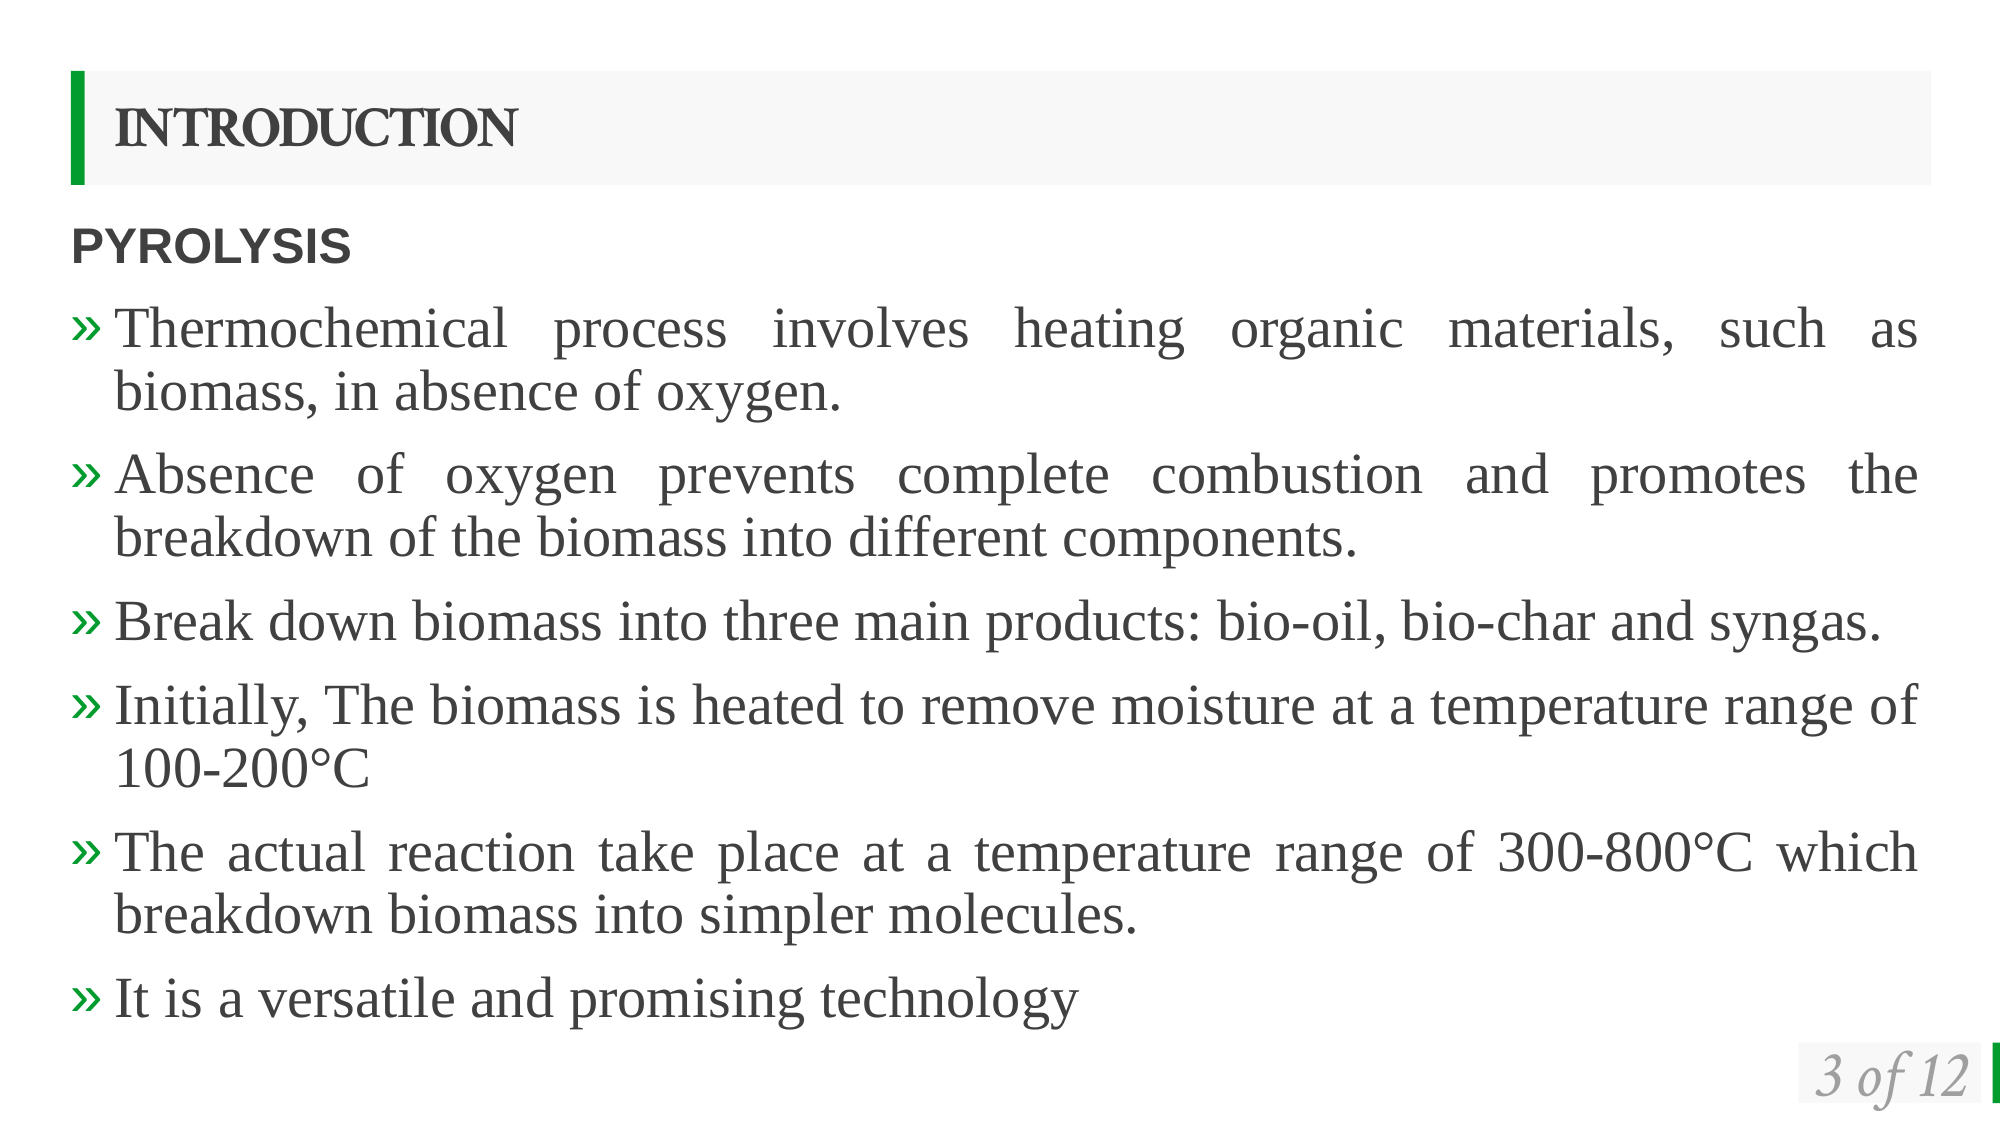

# INTRODUCTION
PYROLYSIS
Thermochemical process involves heating organic materials, such as biomass, in absence of oxygen.
Absence of oxygen prevents complete combustion and promotes the breakdown of the biomass into different components.
Break down biomass into three main products: bio-oil, bio-char and syngas.
Initially, The biomass is heated to remove moisture at a temperature range of 100-200°C
The actual reaction take place at a temperature range of 300-800°C which breakdown biomass into simpler molecules.
It is a versatile and promising technology

3 of 12